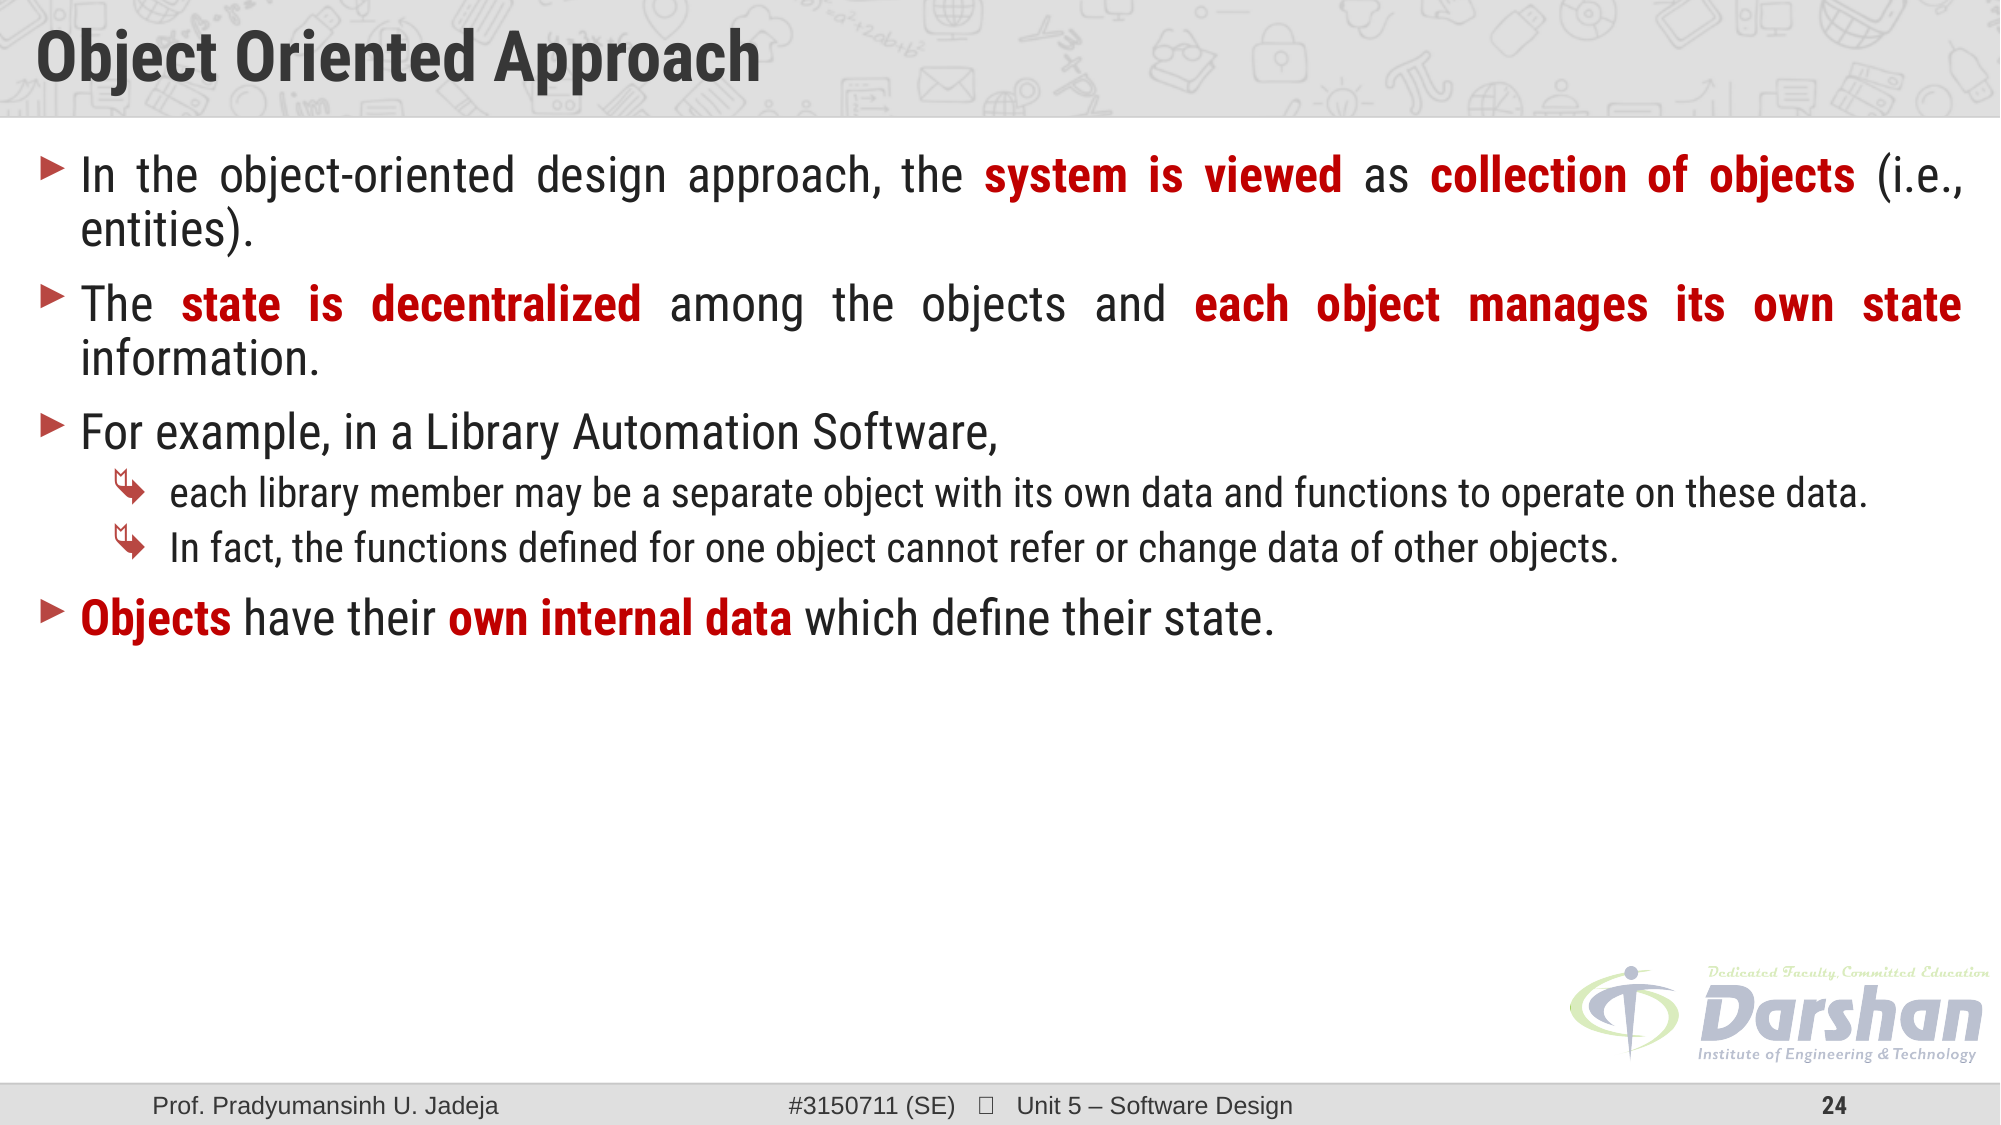

# Object Oriented Approach
In the object-oriented design approach, the system is viewed as collection of objects (i.e., entities).
The state is decentralized among the objects and each object manages its own state information.
For example, in a Library Automation Software,
each library member may be a separate object with its own data and functions to operate on these data.
In fact, the functions defined for one object cannot refer or change data of other objects.
Objects have their own internal data which define their state.